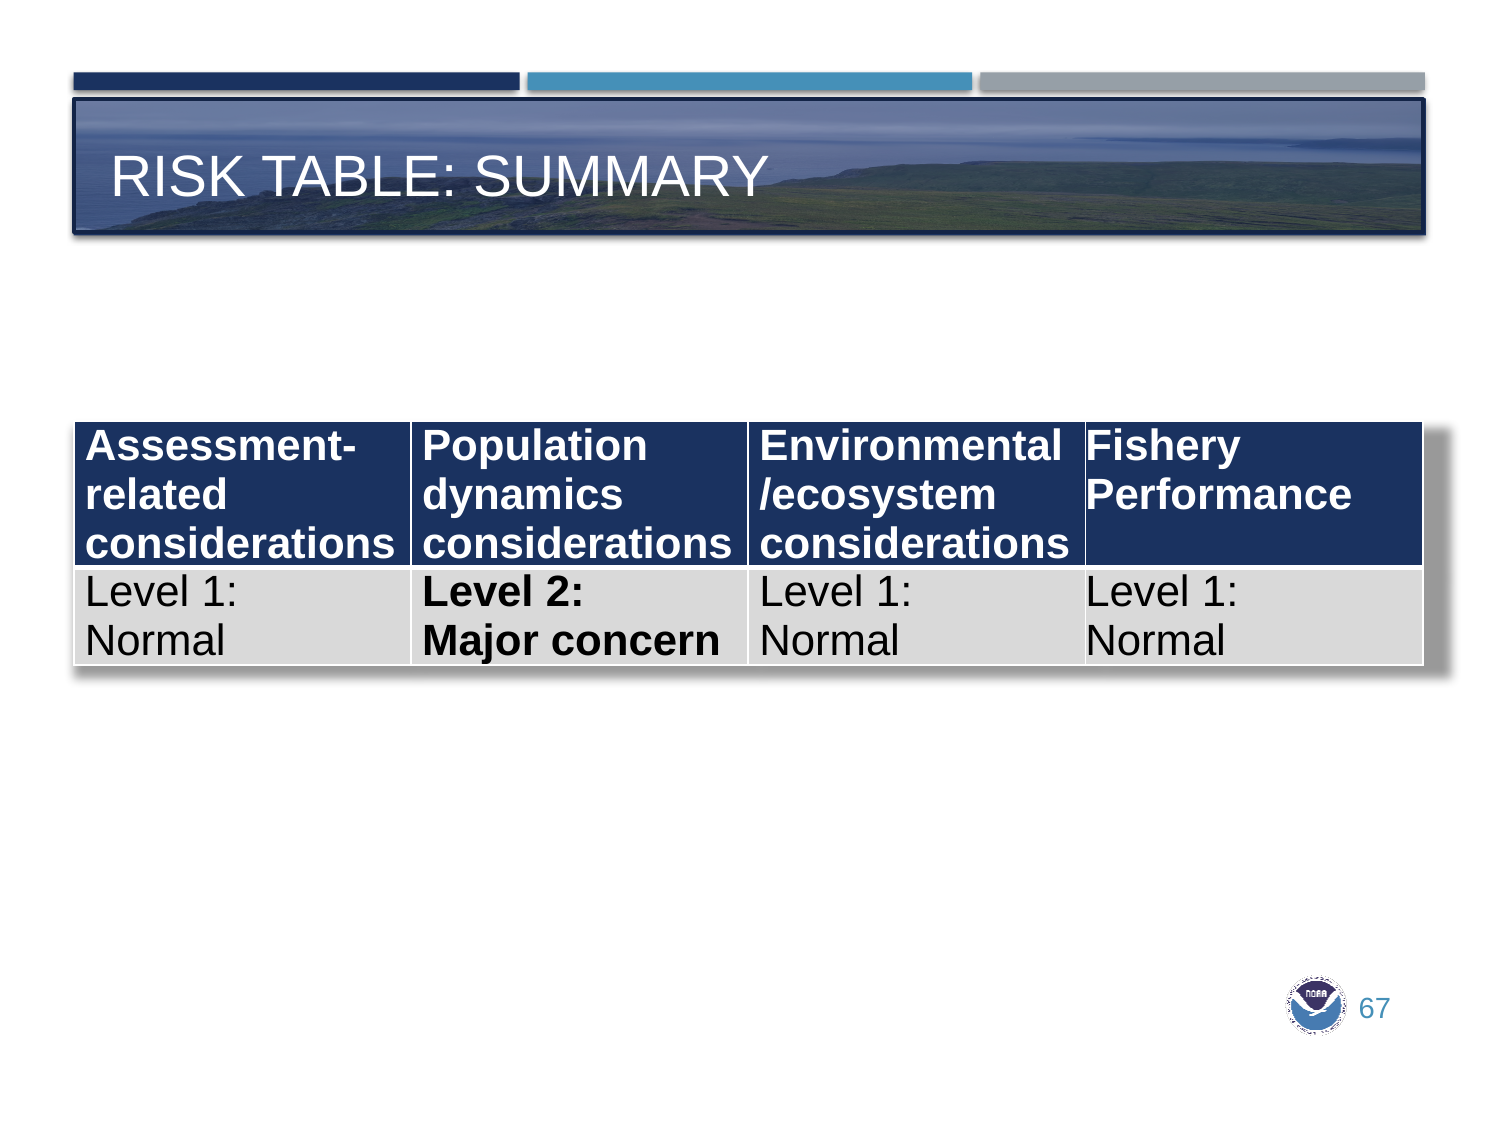

# Risk table: summary
| Assessment-related considerations | Population dynamics considerations | Environmental/ecosystem considerations | Fishery Performance |
| --- | --- | --- | --- |
| Level 1: Normal | Level 2: Major concern | Level 1: Normal | Level 1: Normal |
67